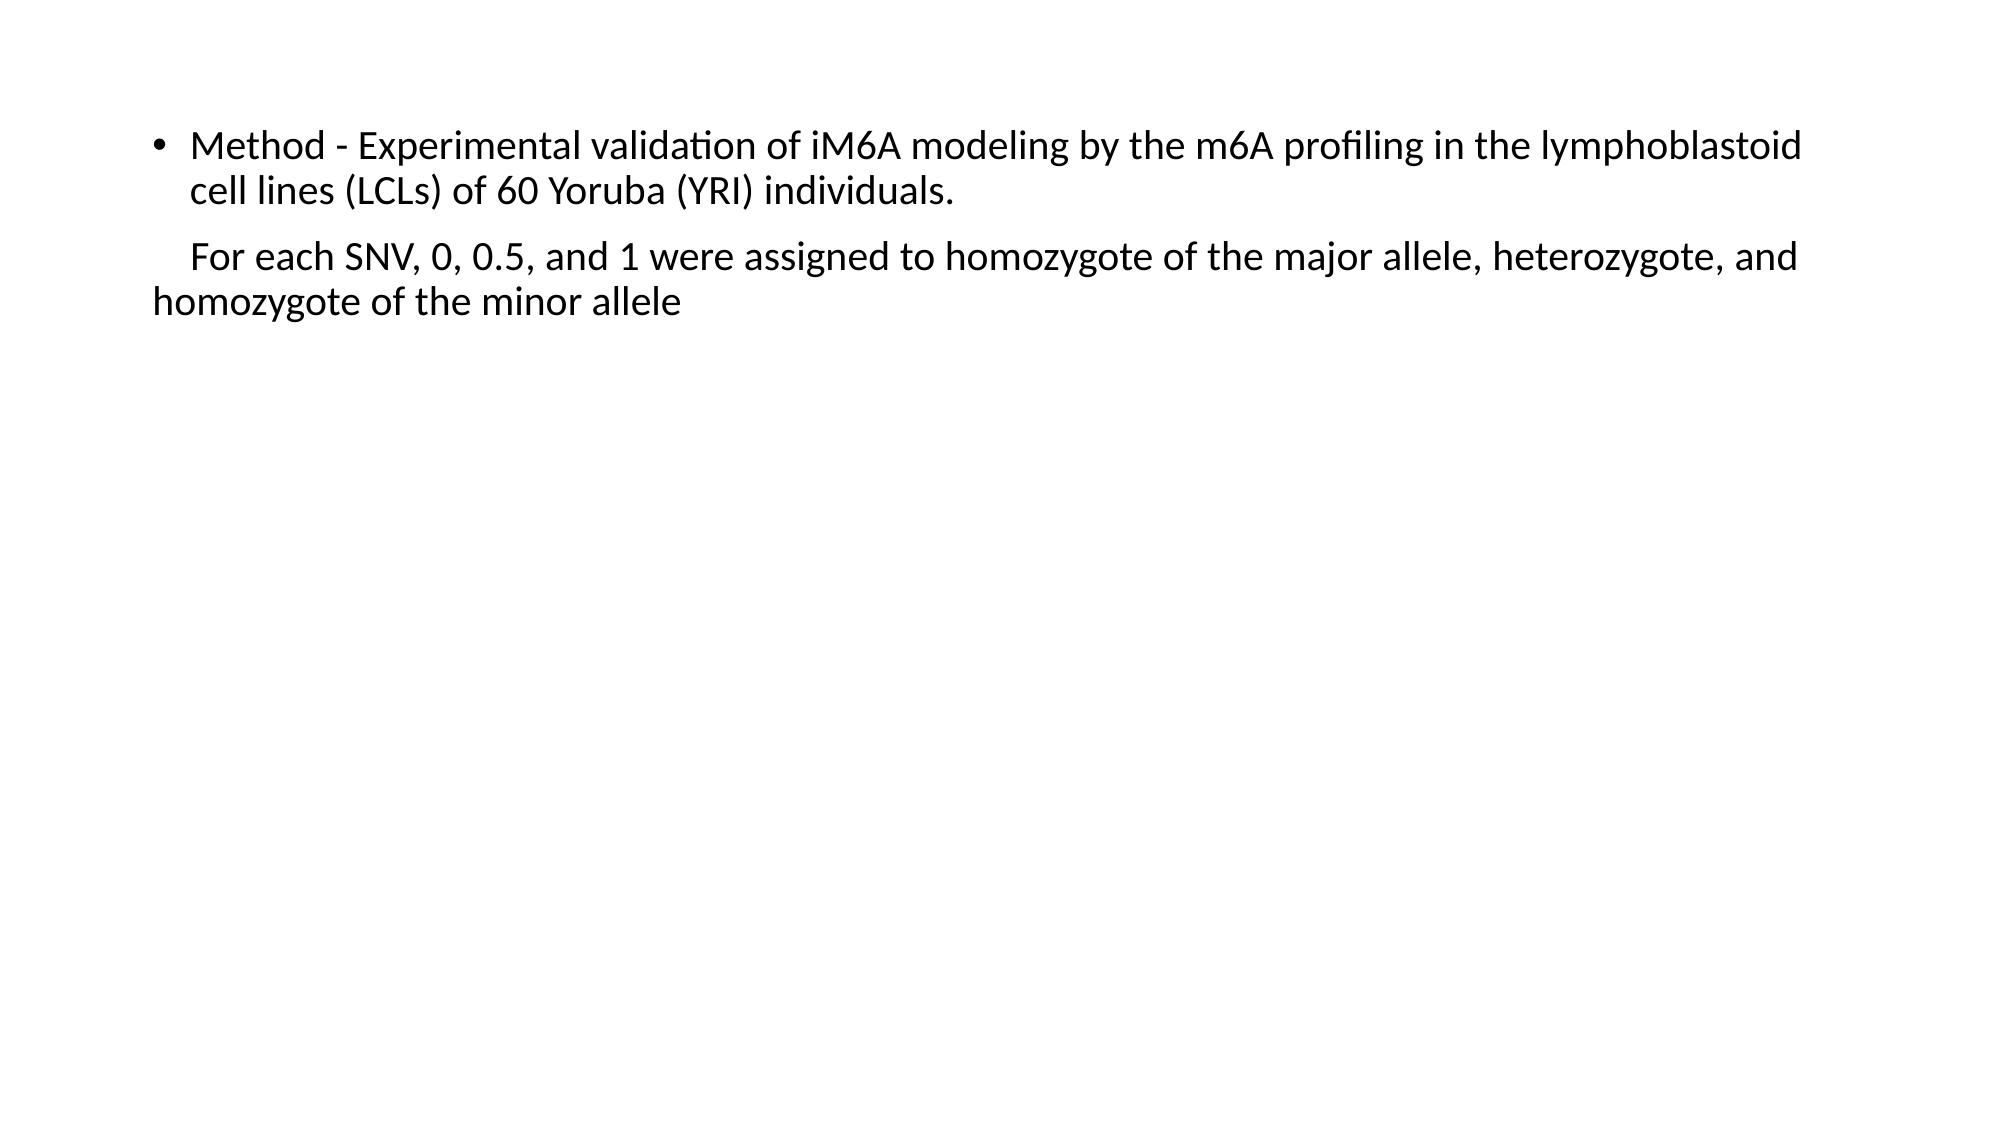

Method - Experimental validation of iM6A modeling by the m6A profiling in the lymphoblastoid cell lines (LCLs) of 60 Yoruba (YRI) individuals.
    For each SNV, 0, 0.5, and 1 were assigned to homozygote of the major allele, heterozygote, and homozygote of the minor allele